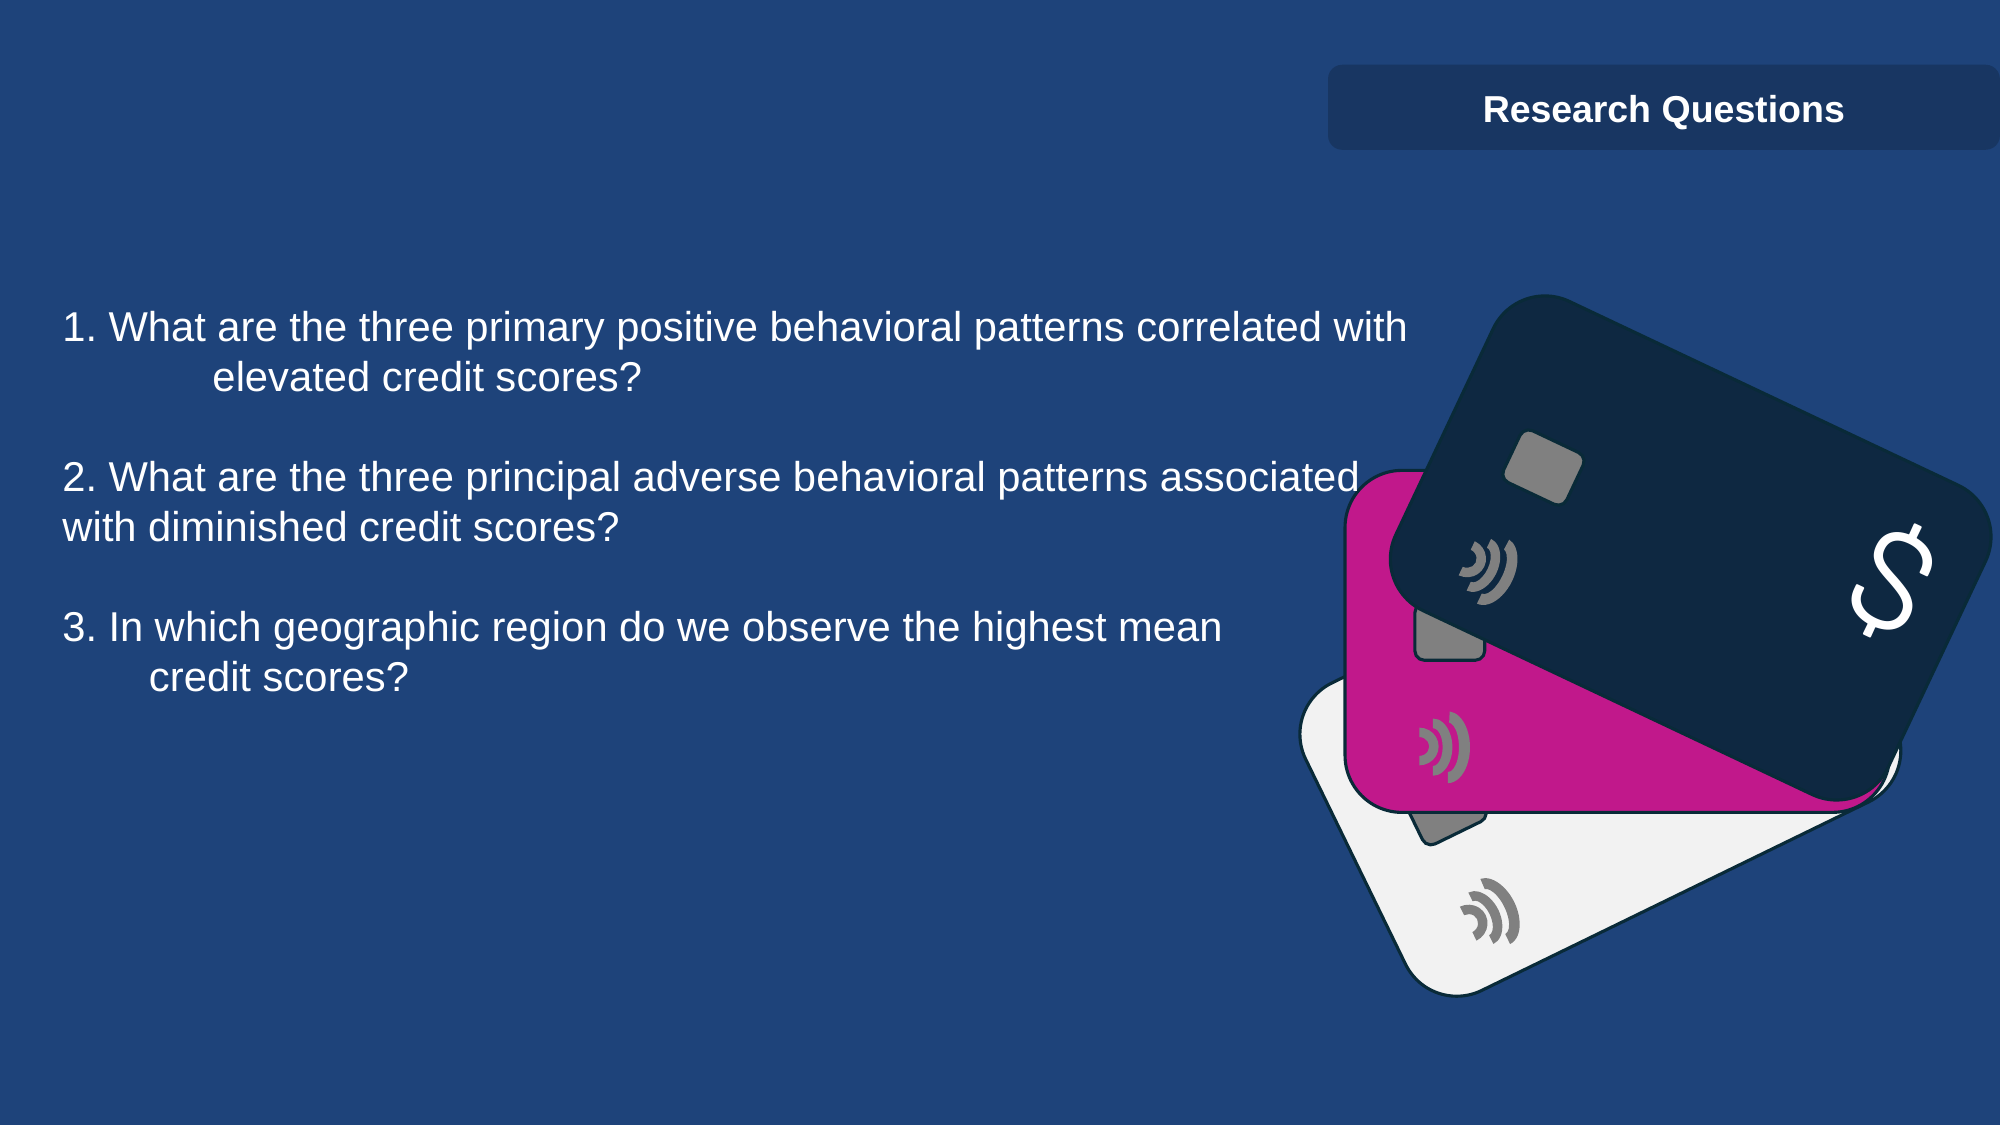

Research Questions
 What are the three primary positive behavioral patterns correlated with 	elevated credit scores?

 What are the three principal adverse behavioral patterns associated 	with diminished credit scores?

 In which geographic region do we observe the highest mean
 credit scores?

$

$

$